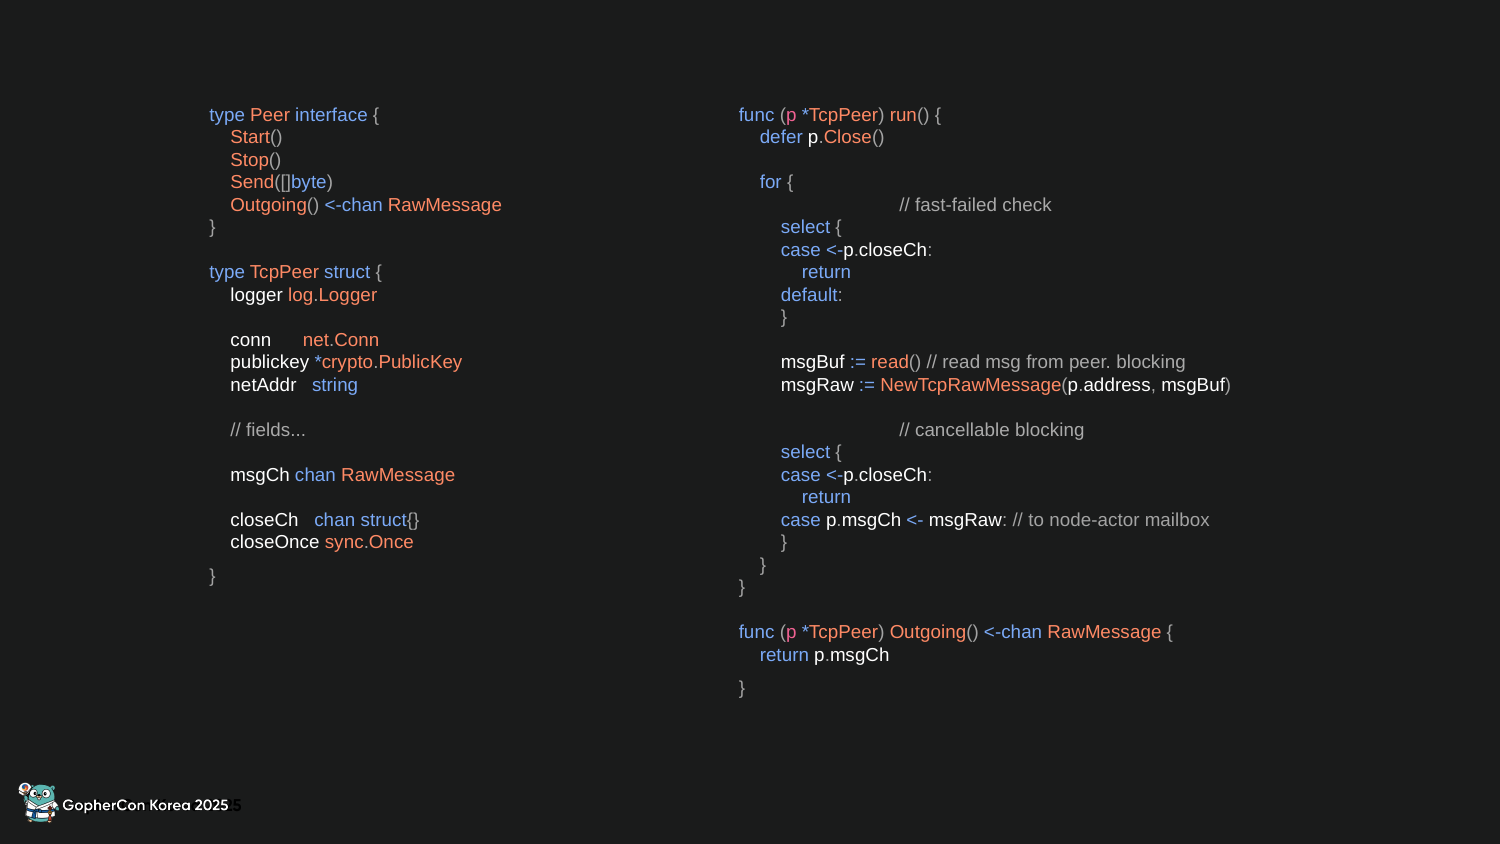

type Peer interface {
    Start()
    Stop()
    Send([]byte)
    Outgoing() <-chan RawMessage
}

type TcpPeer struct {
    logger log.Logger

    conn      net.Conn
    publickey *crypto.PublicKey
    netAddr   string

    // fields...

    msgCh chan RawMessage

    closeCh   chan struct{}
    closeOnce sync.Once
}

func (p *TcpPeer) run() {
    defer p.Close()

    for {
	  // fast-failed check
        select {
        case <-p.closeCh:
            return
        default:
        }

        msgBuf := read() // read msg from peer. blocking
        msgRaw := NewTcpRawMessage(p.address, msgBuf)

	  // cancellable blocking
        select {
        case <-p.closeCh:
            return
        case p.msgCh <- msgRaw: // to node-actor mailbox
        }
    }
}

func (p *TcpPeer) Outgoing() <-chan RawMessage {
    return p.msgCh
}